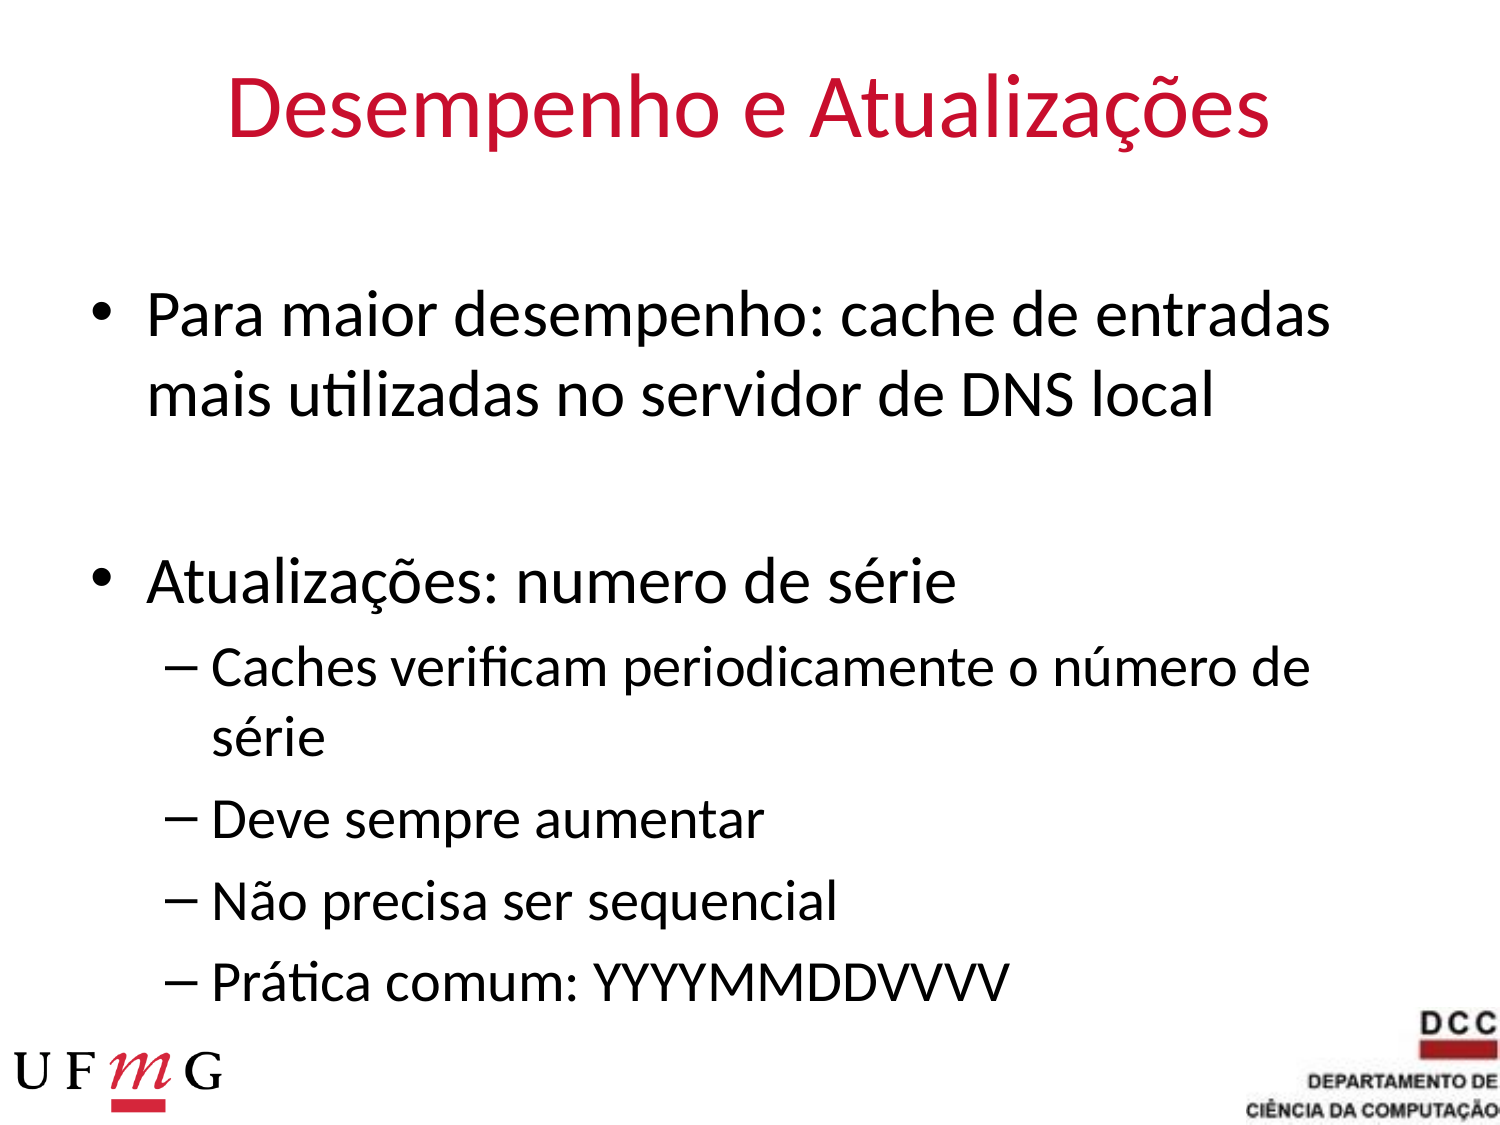

# Desempenho e Atualizações
Para maior desempenho: cache de entradas mais utilizadas no servidor de DNS local

Atualizações: numero de série
Caches verificam periodicamente o número de série
Deve sempre aumentar
Não precisa ser sequencial
Prática comum: YYYYMMDDVVVV